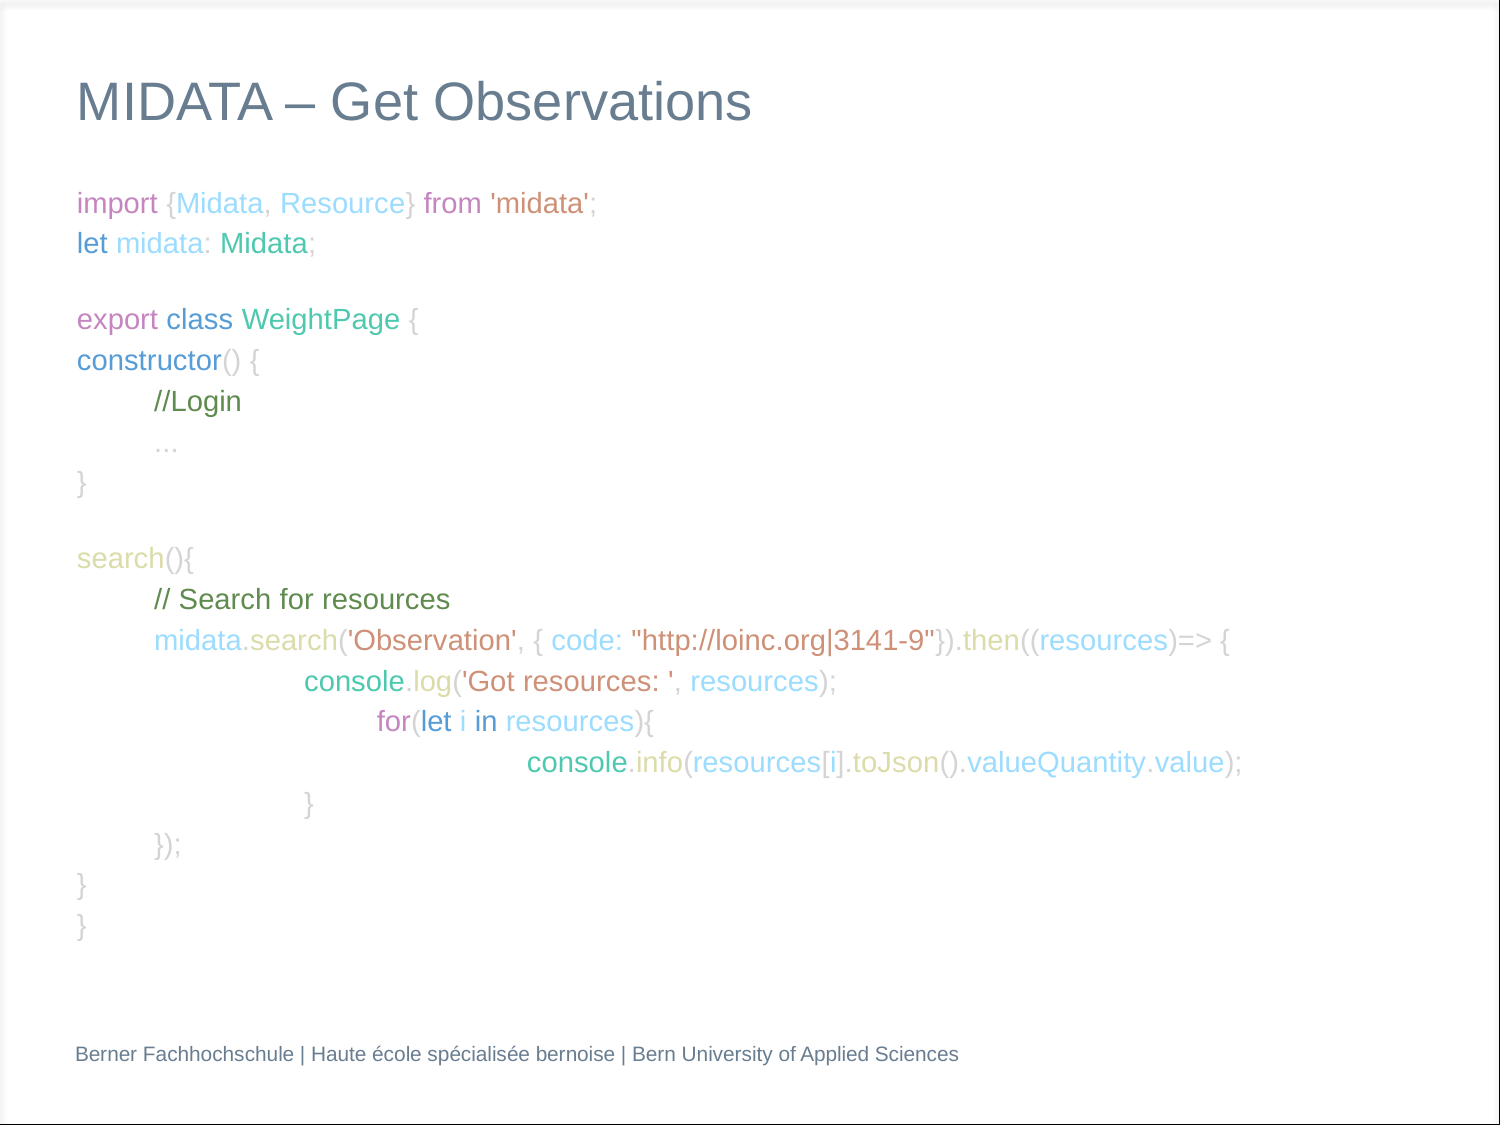

# MIDATA – Get Observations
import {Midata, Resource} from 'midata';
let midata: Midata;
export class WeightPage {
constructor() {
//Login
...
}
search(){
// Search for resources
midata.search('Observation', { code: "http://loinc.org|3141-9"}).then((resources)=> {
	console.log('Got resources: ', resources);
		for(let i in resources){
			console.info(resources[i].toJson().valueQuantity.value);
	}
});
}
}